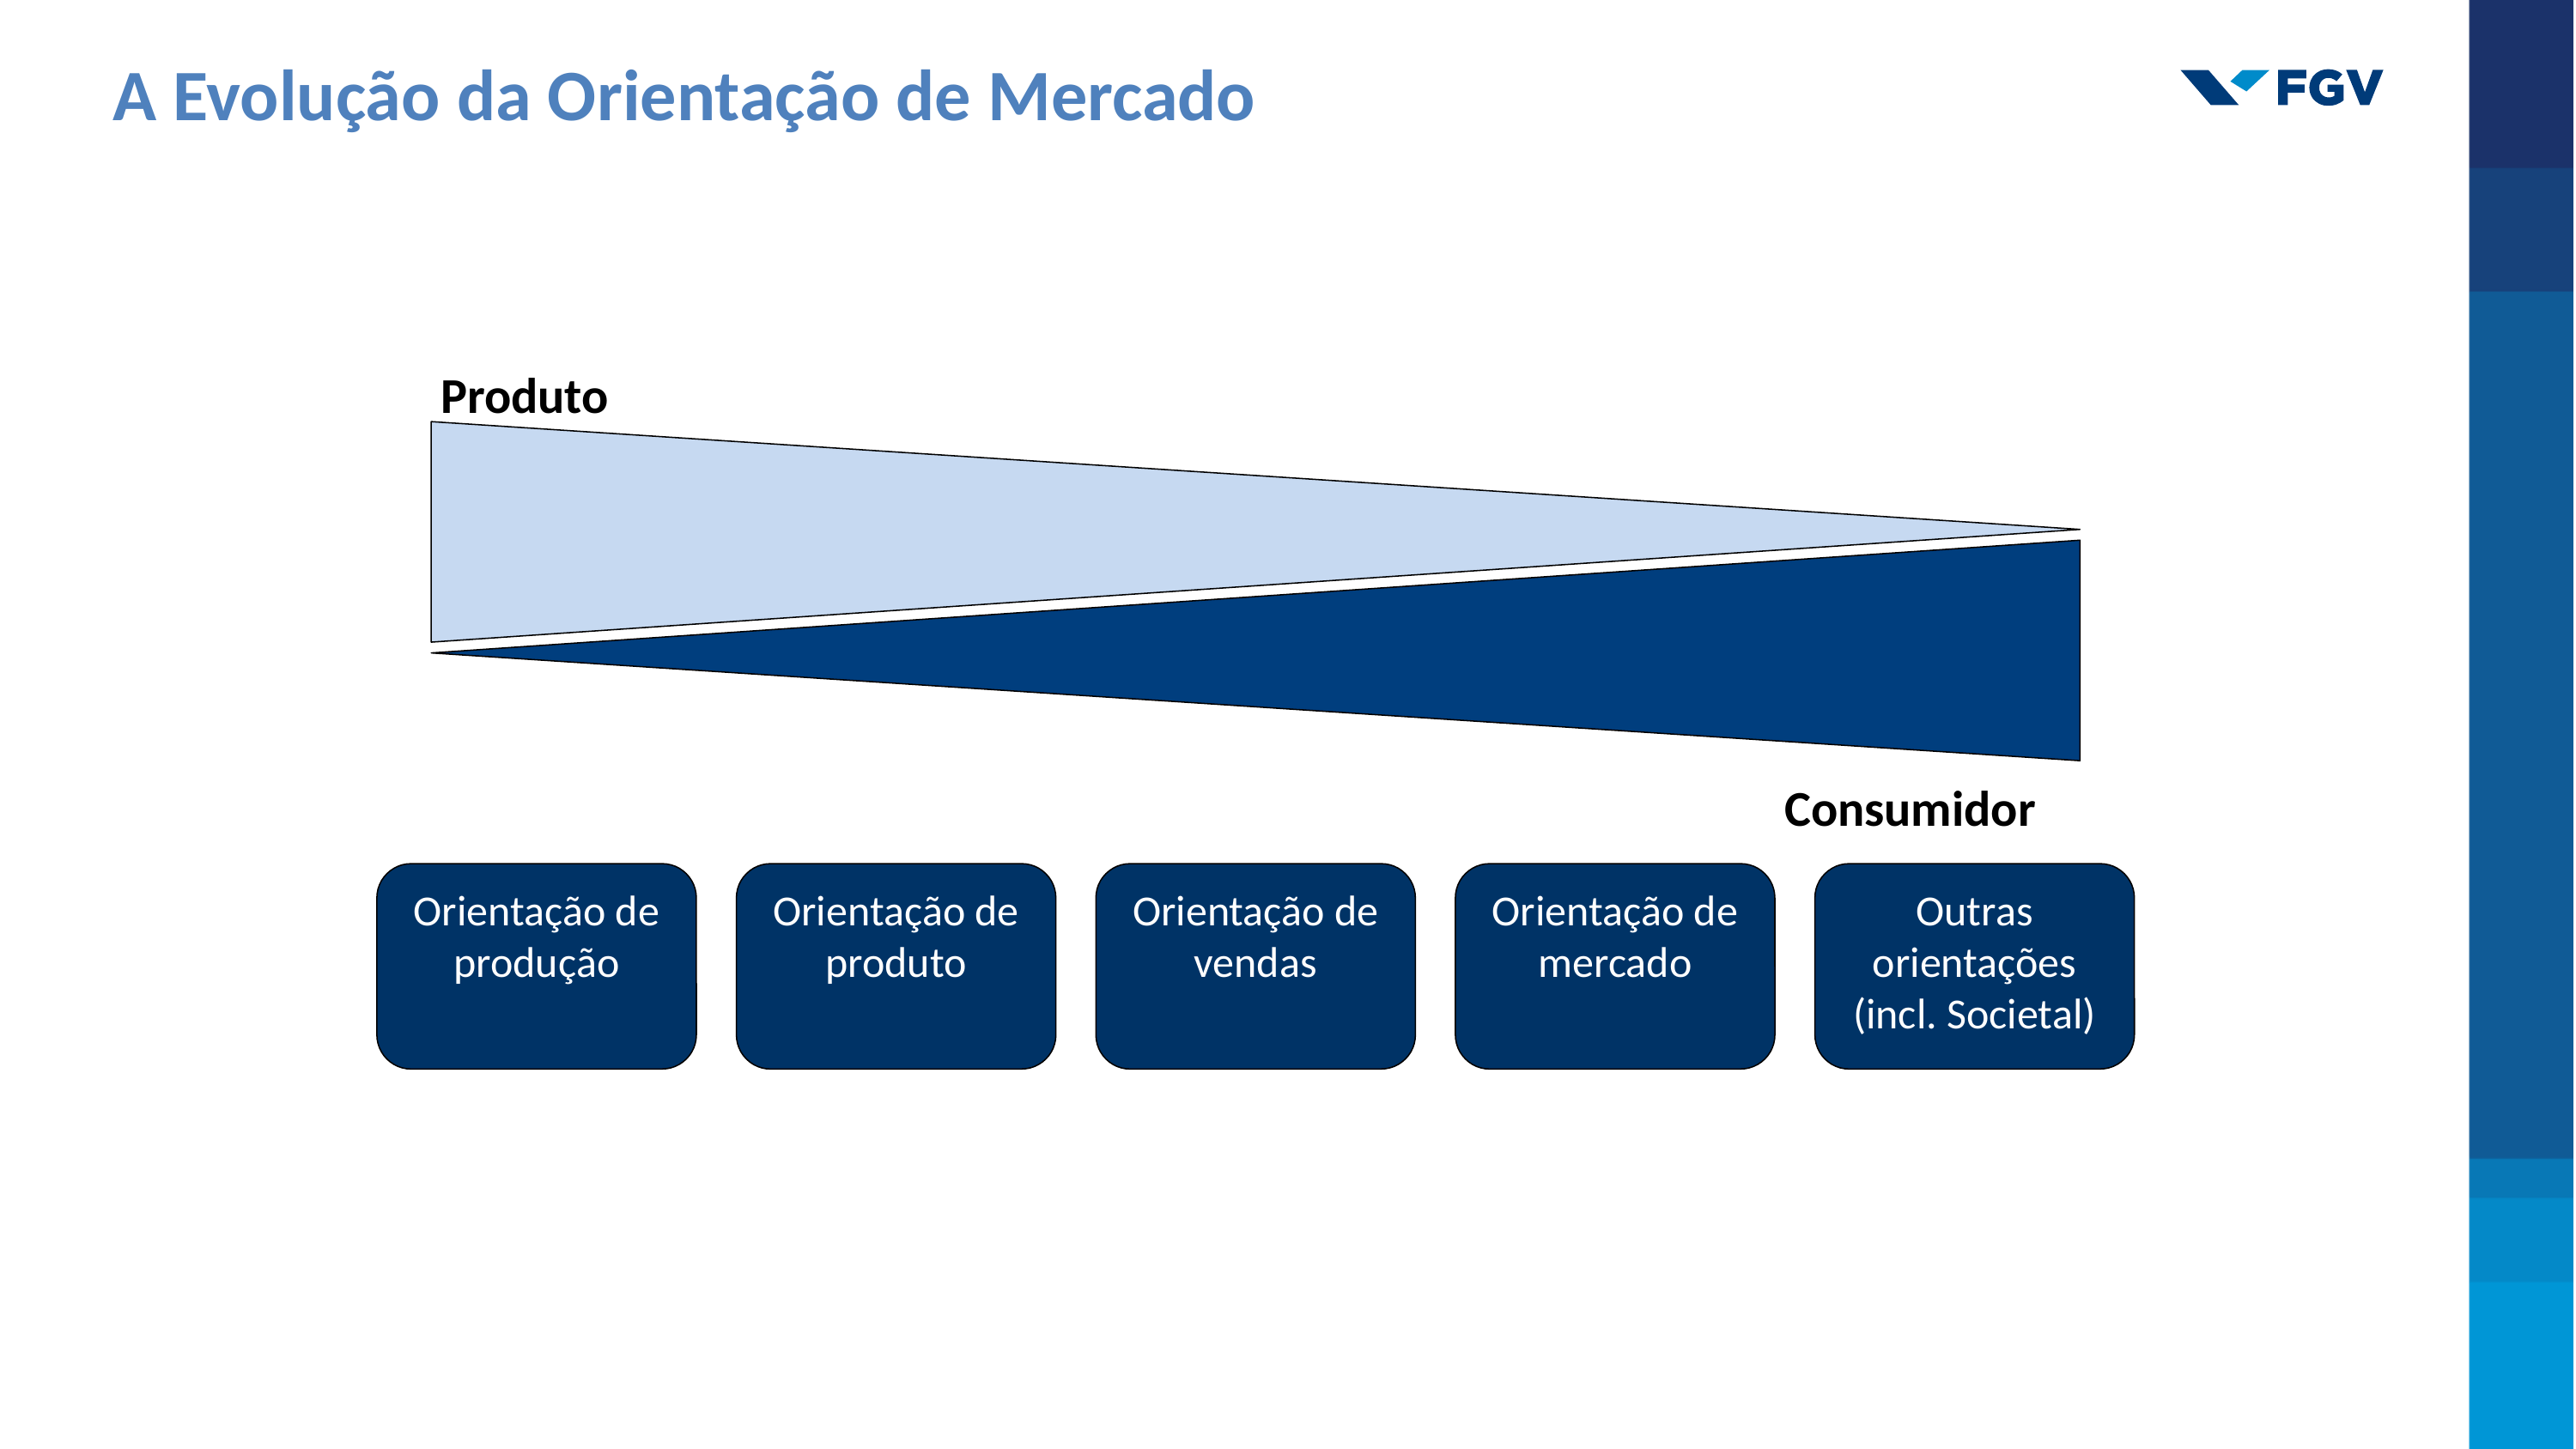

A Evolução da Orientação de Mercado
Produto
Consumidor
Orientação de produção
Orientação de produto
Orientação de vendas
Orientação de mercado
Outras orientações (incl. Societal)